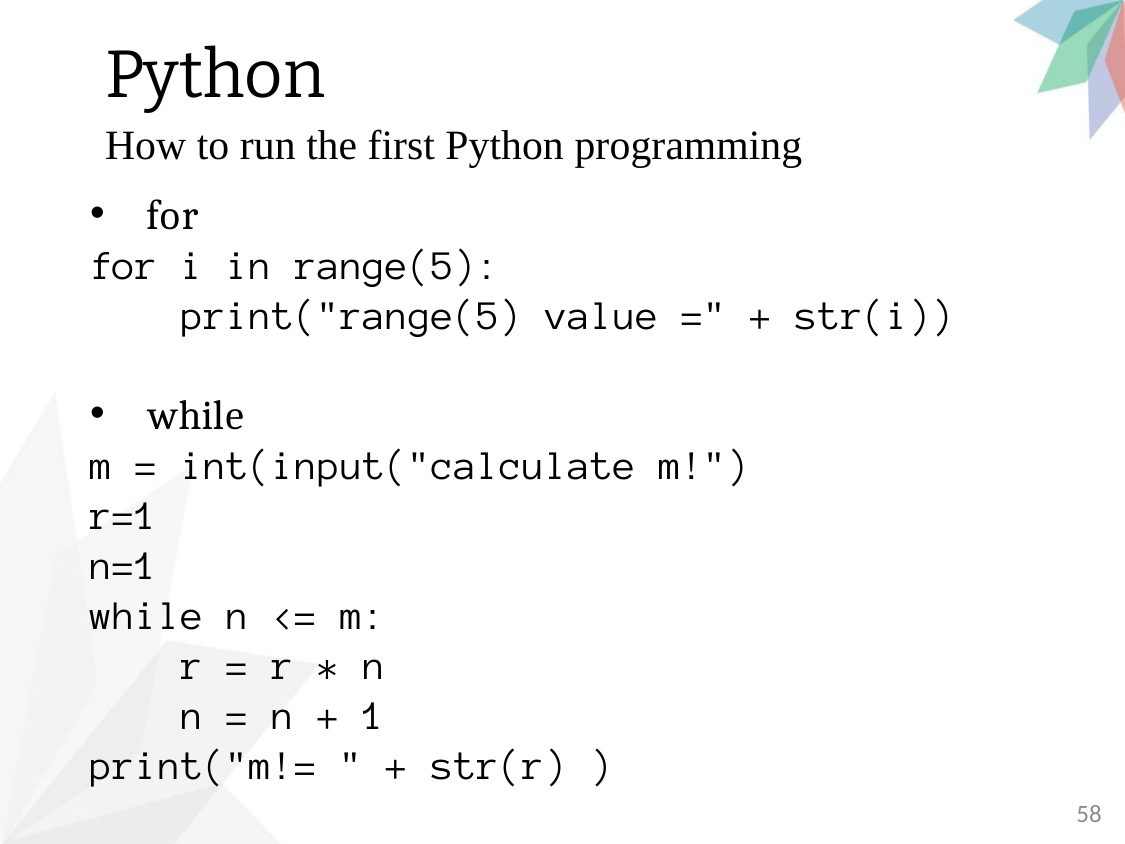

# Python
How to run the first Python programming
for
for i in range(5):
    print("range(5) value =" + str(i))

while
m = int(input("calculate m!")
r=1
n=1
while n <= m:
    r = r * n
    n = n + 1
print("m!= " + str(r) )

58